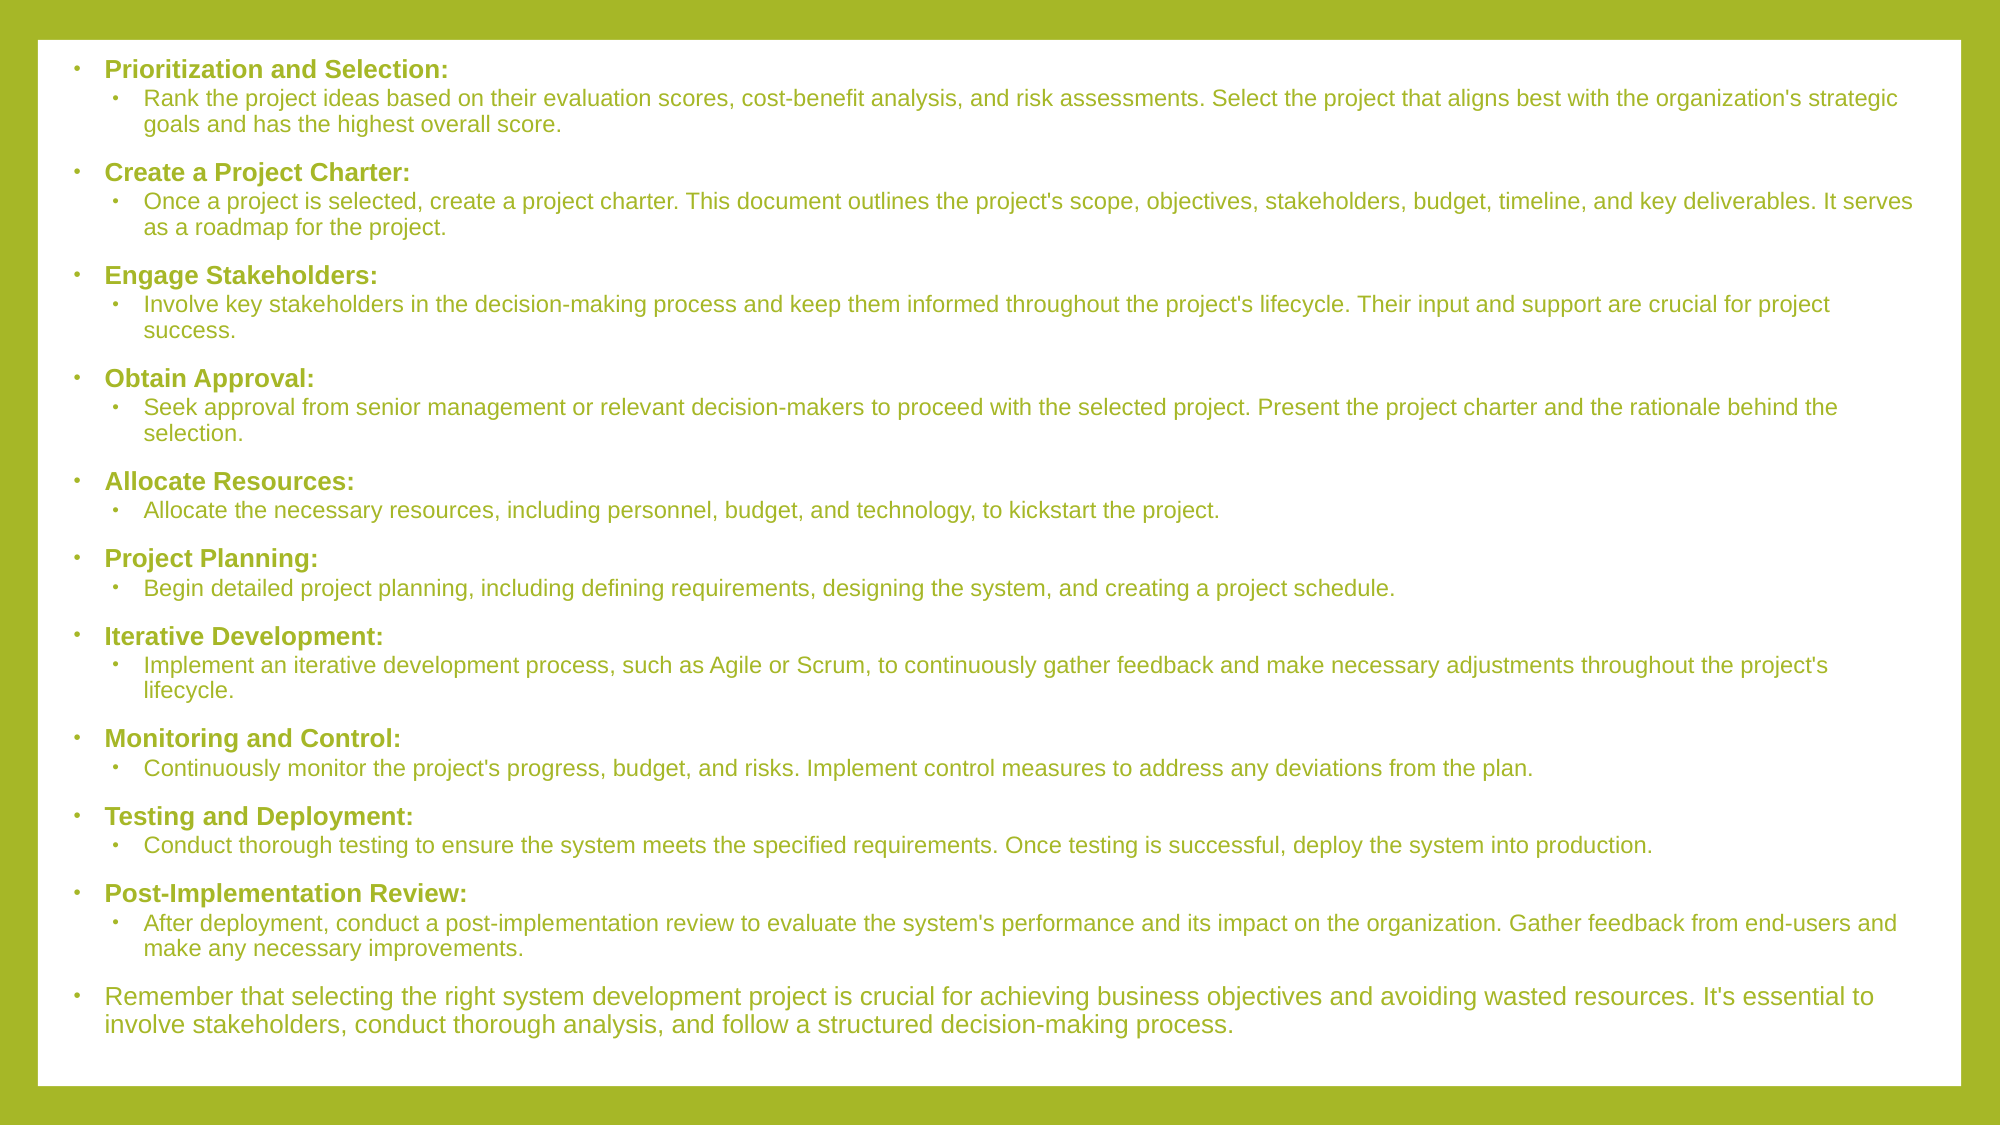

Prioritization and Selection:
Rank the project ideas based on their evaluation scores, cost-benefit analysis, and risk assessments. Select the project that aligns best with the organization's strategic goals and has the highest overall score.
Create a Project Charter:
Once a project is selected, create a project charter. This document outlines the project's scope, objectives, stakeholders, budget, timeline, and key deliverables. It serves as a roadmap for the project.
Engage Stakeholders:
Involve key stakeholders in the decision-making process and keep them informed throughout the project's lifecycle. Their input and support are crucial for project success.
Obtain Approval:
Seek approval from senior management or relevant decision-makers to proceed with the selected project. Present the project charter and the rationale behind the selection.
Allocate Resources:
Allocate the necessary resources, including personnel, budget, and technology, to kickstart the project.
Project Planning:
Begin detailed project planning, including defining requirements, designing the system, and creating a project schedule.
Iterative Development:
Implement an iterative development process, such as Agile or Scrum, to continuously gather feedback and make necessary adjustments throughout the project's lifecycle.
Monitoring and Control:
Continuously monitor the project's progress, budget, and risks. Implement control measures to address any deviations from the plan.
Testing and Deployment:
Conduct thorough testing to ensure the system meets the specified requirements. Once testing is successful, deploy the system into production.
Post-Implementation Review:
After deployment, conduct a post-implementation review to evaluate the system's performance and its impact on the organization. Gather feedback from end-users and make any necessary improvements.
Remember that selecting the right system development project is crucial for achieving business objectives and avoiding wasted resources. It's essential to involve stakeholders, conduct thorough analysis, and follow a structured decision-making process.